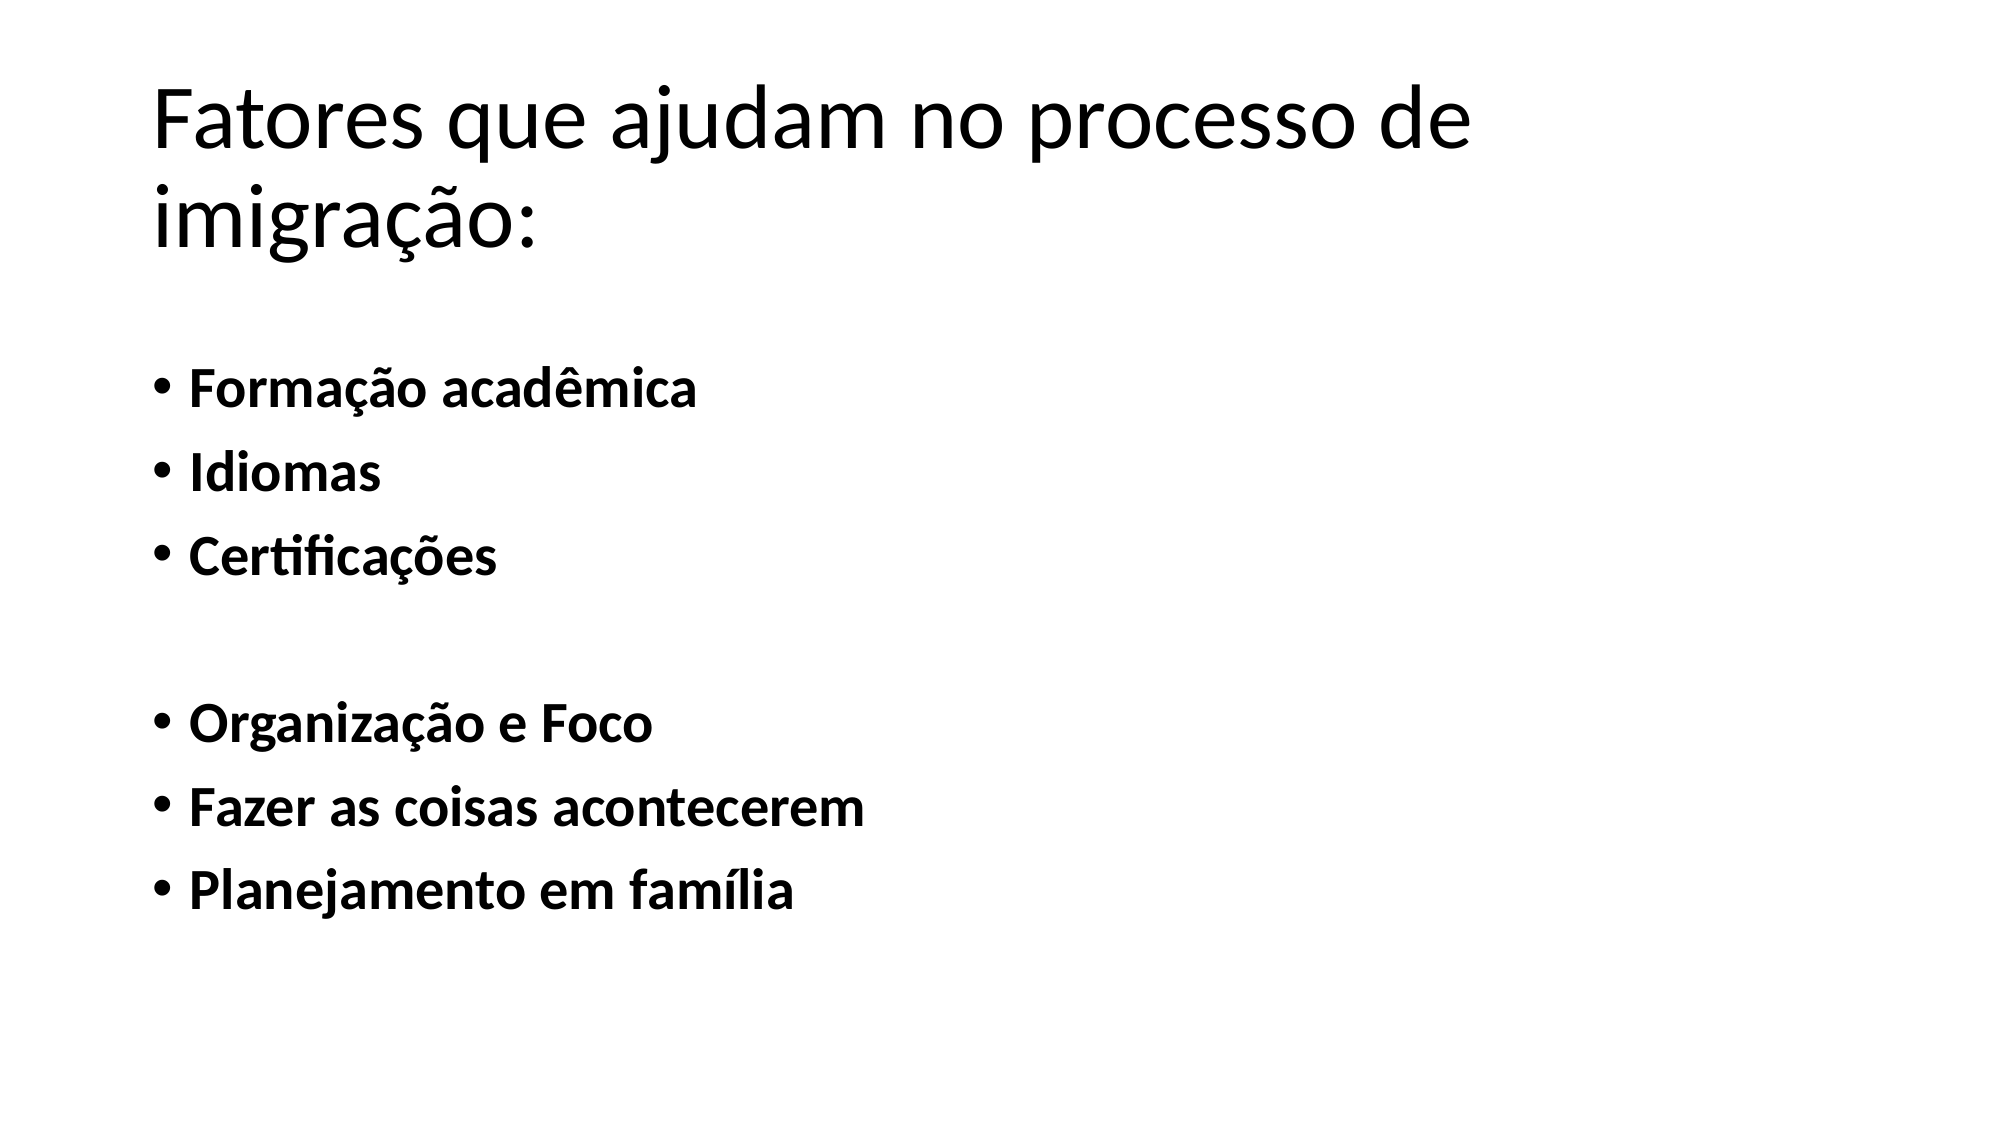

# Fatores que ajudam no processo de imigração:
Formação acadêmica
Idiomas
Certificações

Organização e Foco
Fazer as coisas acontecerem
Planejamento em família